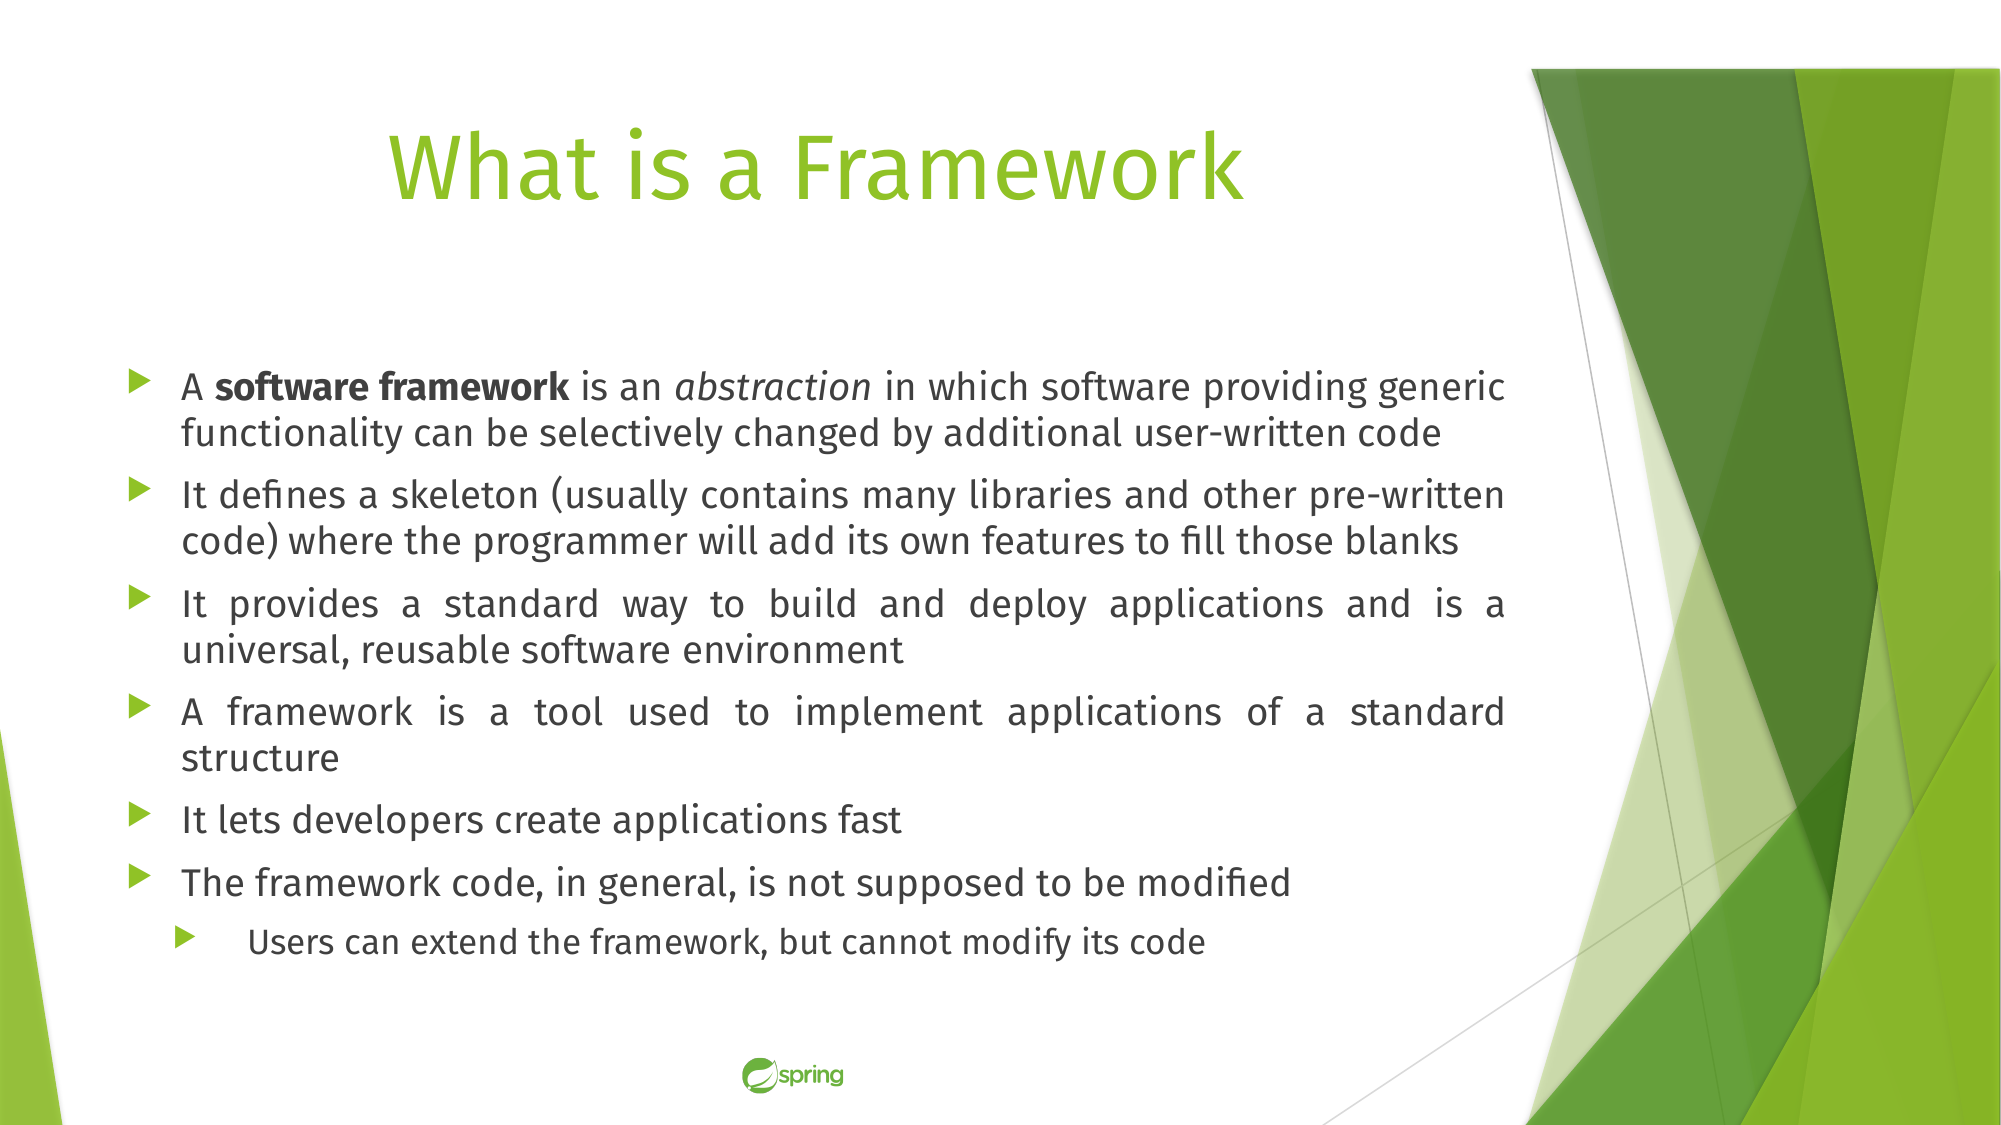

# What is a Framework
A software framework is an abstraction in which software providing generic functionality can be selectively changed by additional user-written code
It defines a skeleton (usually contains many libraries and other pre-written code) where the programmer will add its own features to fill those blanks
It provides a standard way to build and deploy applications and is a universal, reusable software environment
A framework is a tool used to implement applications of a standard structure
It lets developers create applications fast
The framework code, in general, is not supposed to be modified
Users can extend the framework, but cannot modify its code